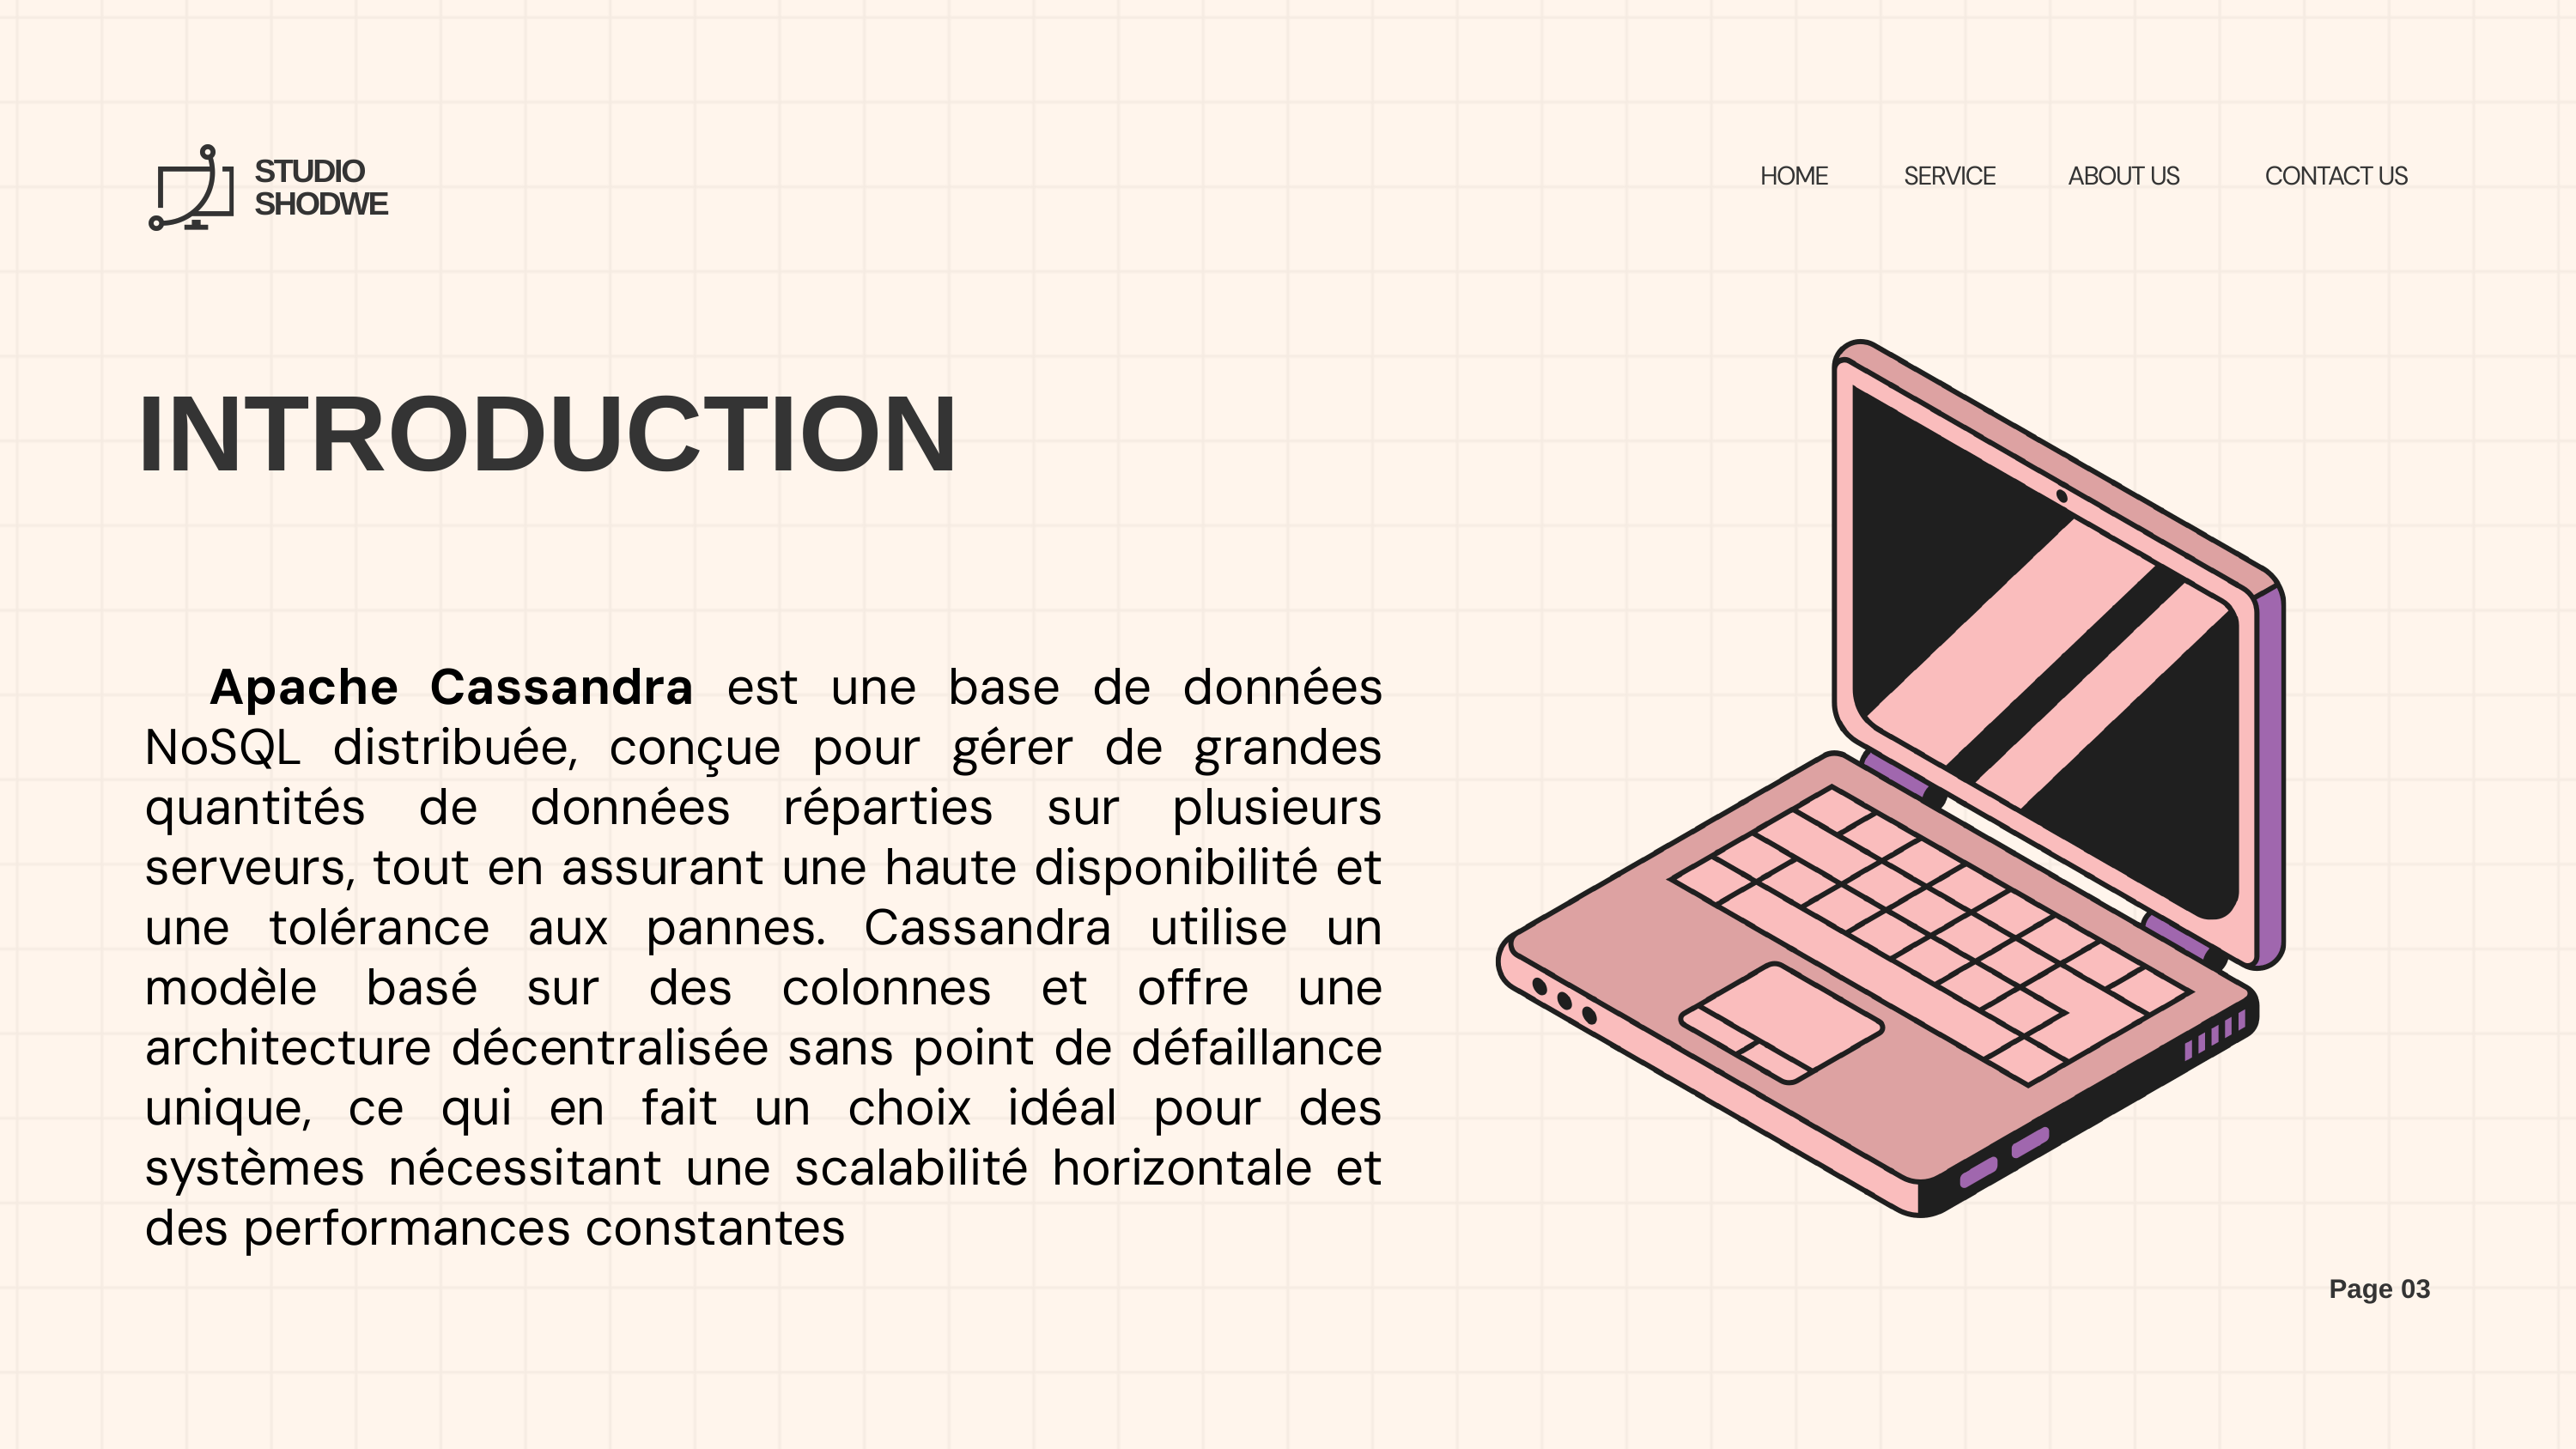

STUDIO SHODWE
HOME
SERVICE
ABOUT US
CONTACT US

INTRODUCTION
Apache Cassandra est une base de données NoSQL distribuée, conçue pour gérer de grandes quantités de données réparties sur plusieurs serveurs, tout en assurant une haute disponibilité et une tolérance aux pannes. Cassandra utilise un modèle basé sur des colonnes et offre une architecture décentralisée sans point de défaillance unique, ce qui en fait un choix idéal pour des systèmes nécessitant une scalabilité horizontale et des performances constantes
Page 03